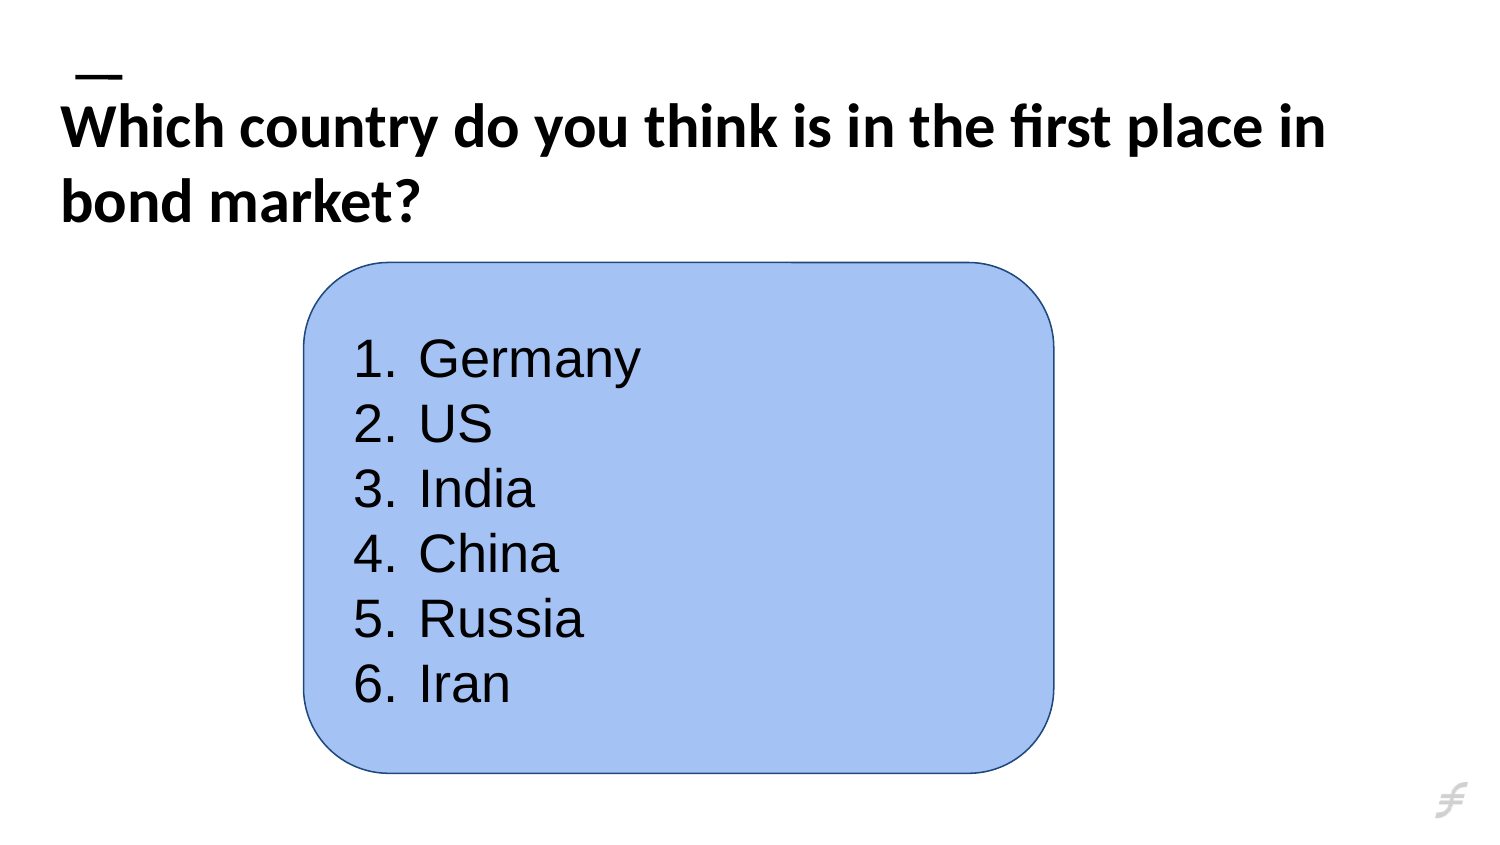

# Which country do you think is in the first place in bond market?
Germany
US
India
China
Russia
Iran